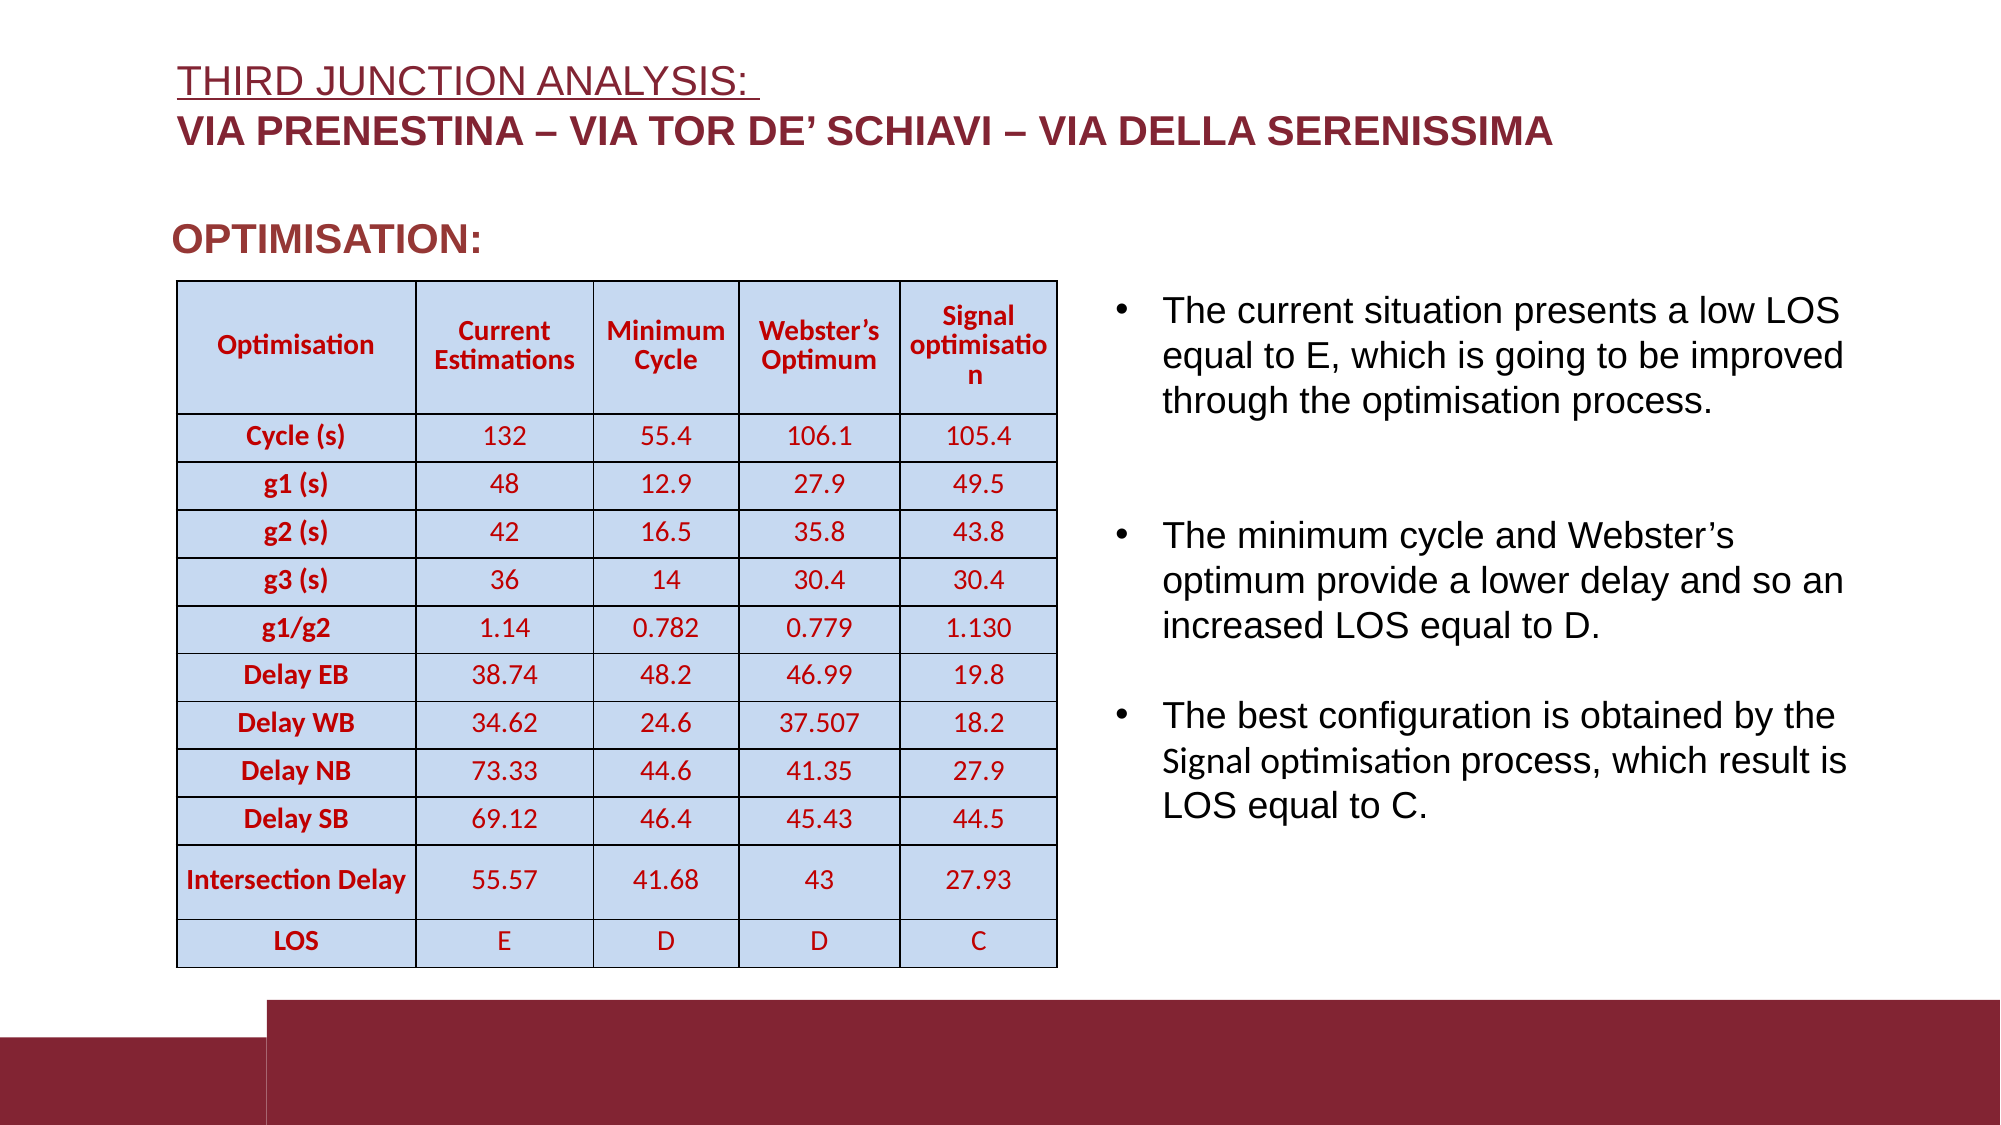

# THIRD JUNCTION ANALYSIS: VIA PRENESTINA – VIA TOR DE’ SCHIAVI – VIA DELLA SERENISSIMA Via di Val Chisone
OPTIMISATION:

The current situation presents a low LOS equal to E, which is going to be improved through the optimisation process.

The minimum cycle and Webster’s optimum provide a lower delay and so an increased LOS equal to D.

The best configuration is obtained by the Signal optimisation process, which result is LOS equal to C.

| Optimisation | Current Estimations | Minimum Cycle | Webster’s Optimum | Signal optimisation |
| --- | --- | --- | --- | --- |
| Cycle (s) | 132 | 55.4 | 106.1 | 105.4 |
| g1 (s) | 48 | 12.9 | 27.9 | 49.5 |
| g2 (s) | 42 | 16.5 | 35.8 | 43.8 |
| g3 (s) | 36 | 14 | 30.4 | 30.4 |
| g1/g2 | 1.14 | 0.782 | 0.779 | 1.130 |
| Delay EB | 38.74 | 48.2 | 46.99 | 19.8 |
| Delay WB | 34.62 | 24.6 | 37.507 | 18.2 |
| Delay NB | 73.33 | 44.6 | 41.35 | 27.9 |
| Delay SB | 69.12 | 46.4 | 45.43 | 44.5 |
| Intersection Delay | 55.57 | 41.68 | 43 | 27.93 |
| LOS | E | D | D | C |